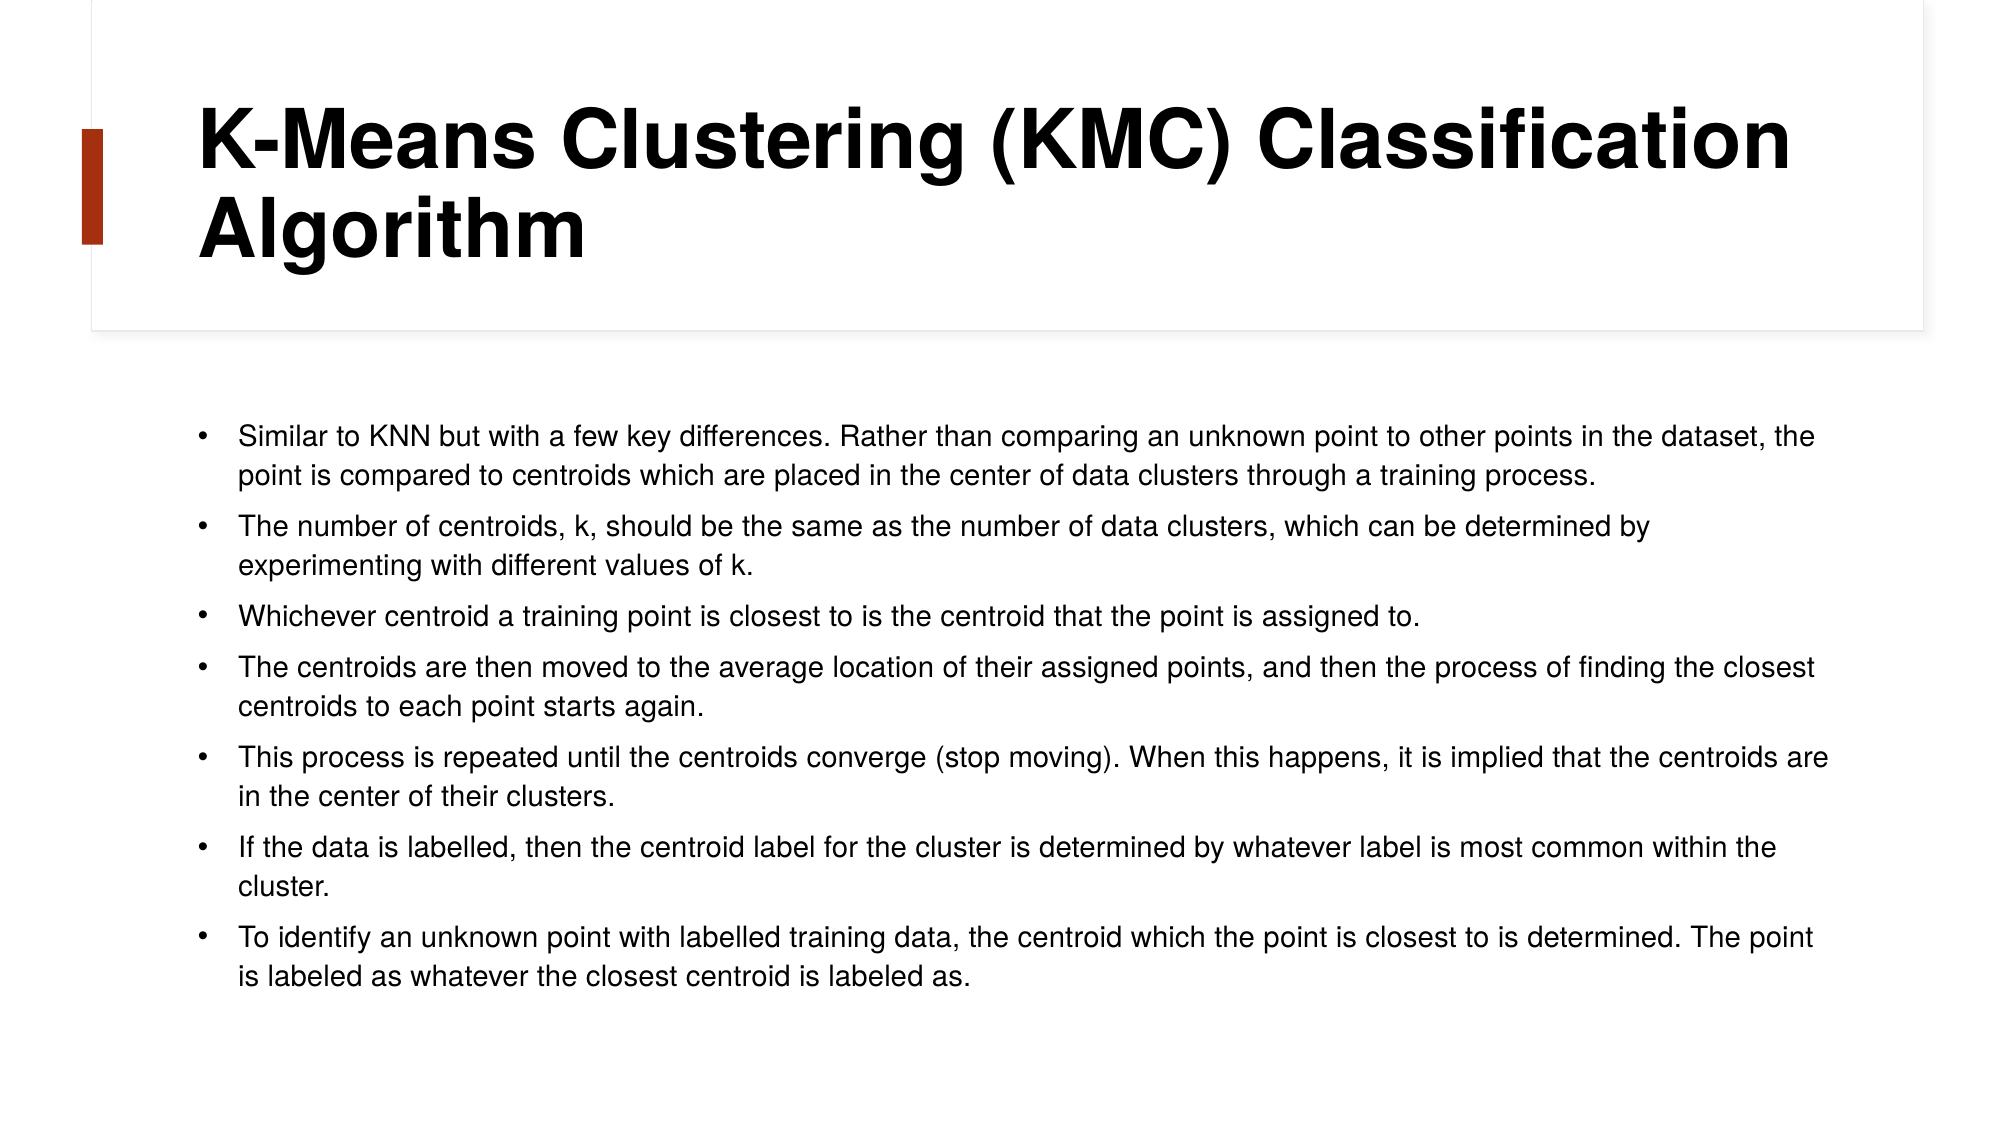

# K-Means Clustering (KMC) Classification Algorithm
Similar to KNN but with a few key differences. Rather than comparing an unknown point to other points in the dataset, the point is compared to centroids which are placed in the center of data clusters through a training process.
The number of centroids, k, should be the same as the number of data clusters, which can be determined by experimenting with different values of k.
Whichever centroid a training point is closest to is the centroid that the point is assigned to.
The centroids are then moved to the average location of their assigned points, and then the process of finding the closest centroids to each point starts again.
This process is repeated until the centroids converge (stop moving). When this happens, it is implied that the centroids are in the center of their clusters.
If the data is labelled, then the centroid label for the cluster is determined by whatever label is most common within the cluster.
To identify an unknown point with labelled training data, the centroid which the point is closest to is determined. The point is labeled as whatever the closest centroid is labeled as.